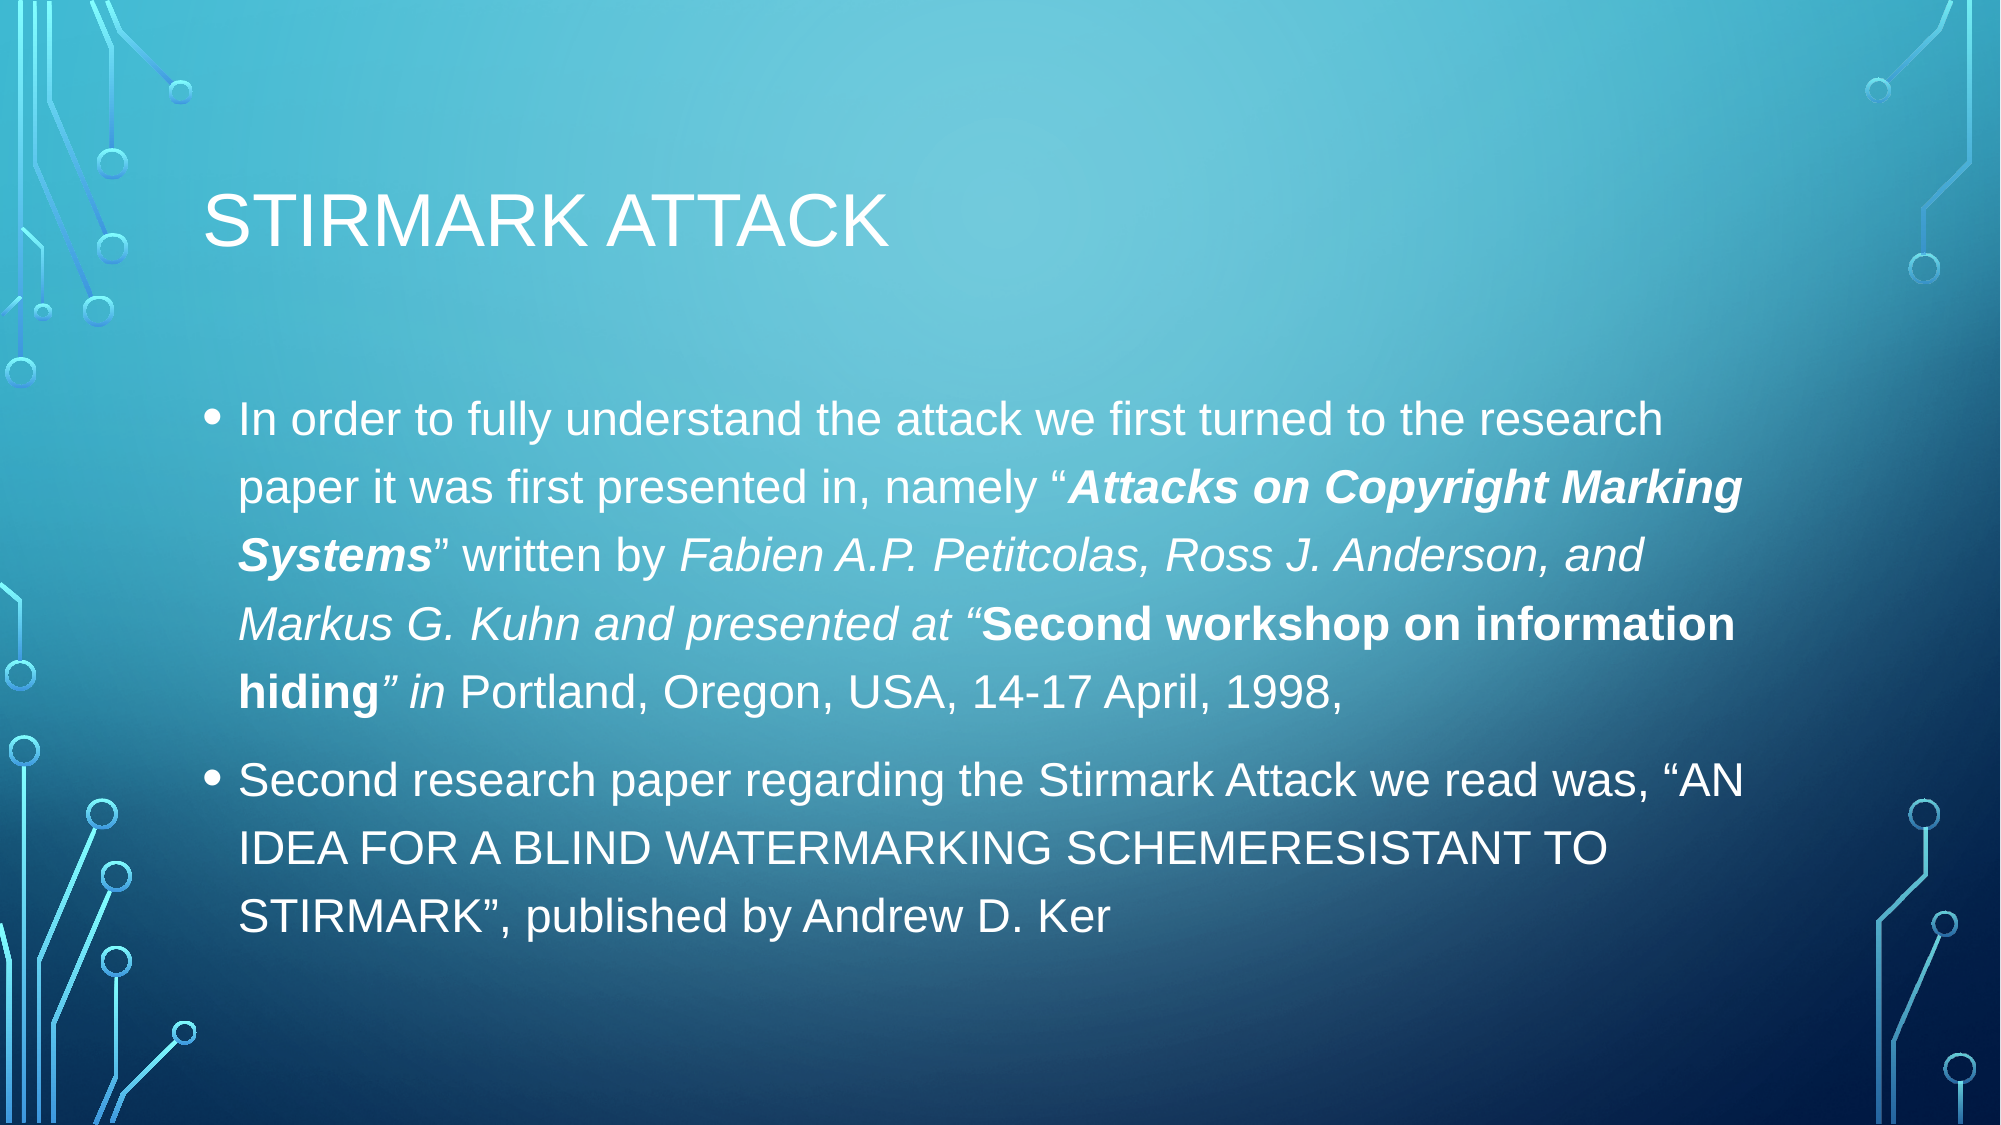

# Stirmark Attack
In order to fully understand the attack we first turned to the research paper it was first presented in, namely “Attacks on Copyright Marking Systems” written by Fabien A.P. Petitcolas, Ross J. Anderson, and Markus G. Kuhn and presented at “Second workshop on information hiding” in Portland, Oregon, USA, 14-17 April, 1998,
Second research paper regarding the Stirmark Attack we read was, “AN IDEA FOR A BLIND WATERMARKING SCHEMERESISTANT TO STIRMARK”, published by Andrew D. Ker